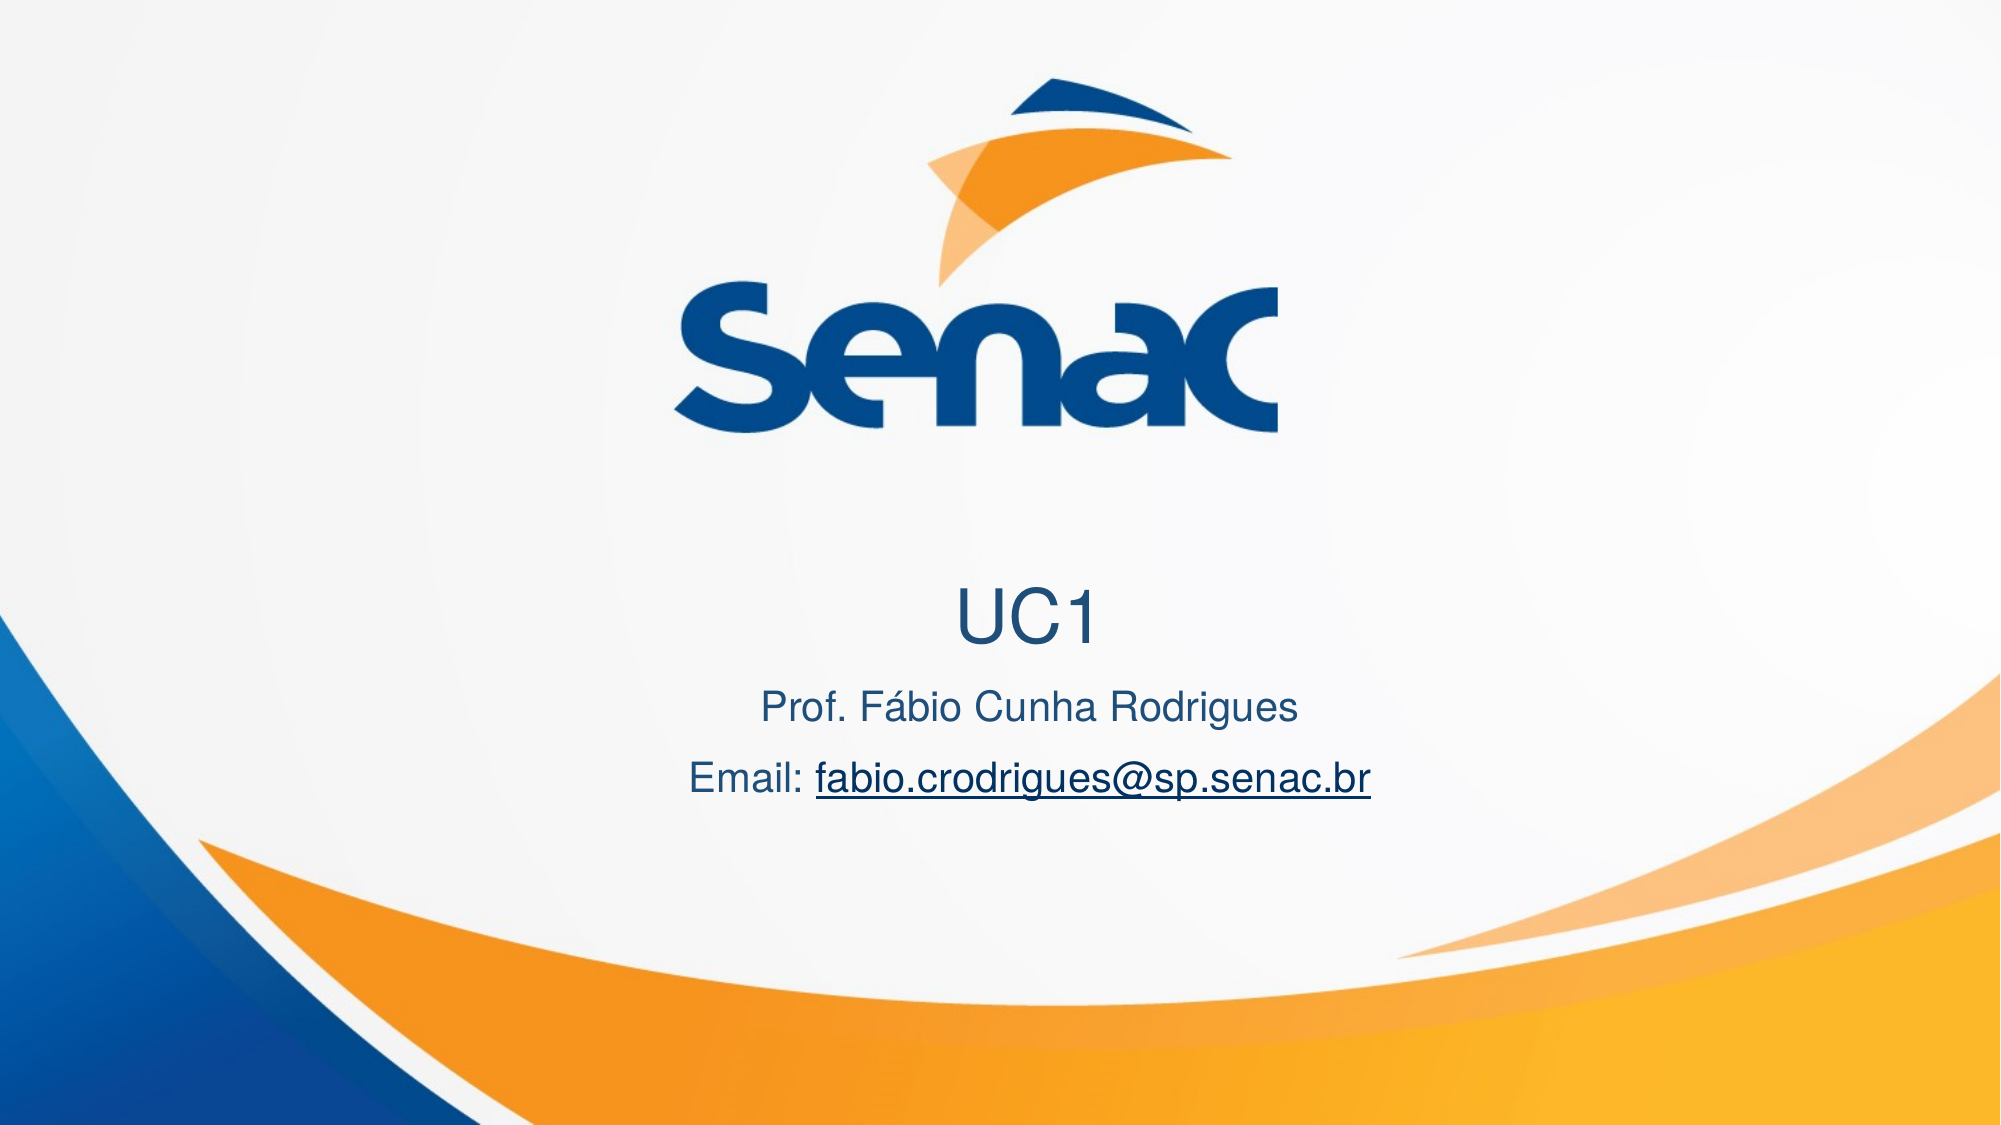

# UC1
Prof. Fábio Cunha Rodrigues
Email: fabio.crodrigues@sp.senac.br